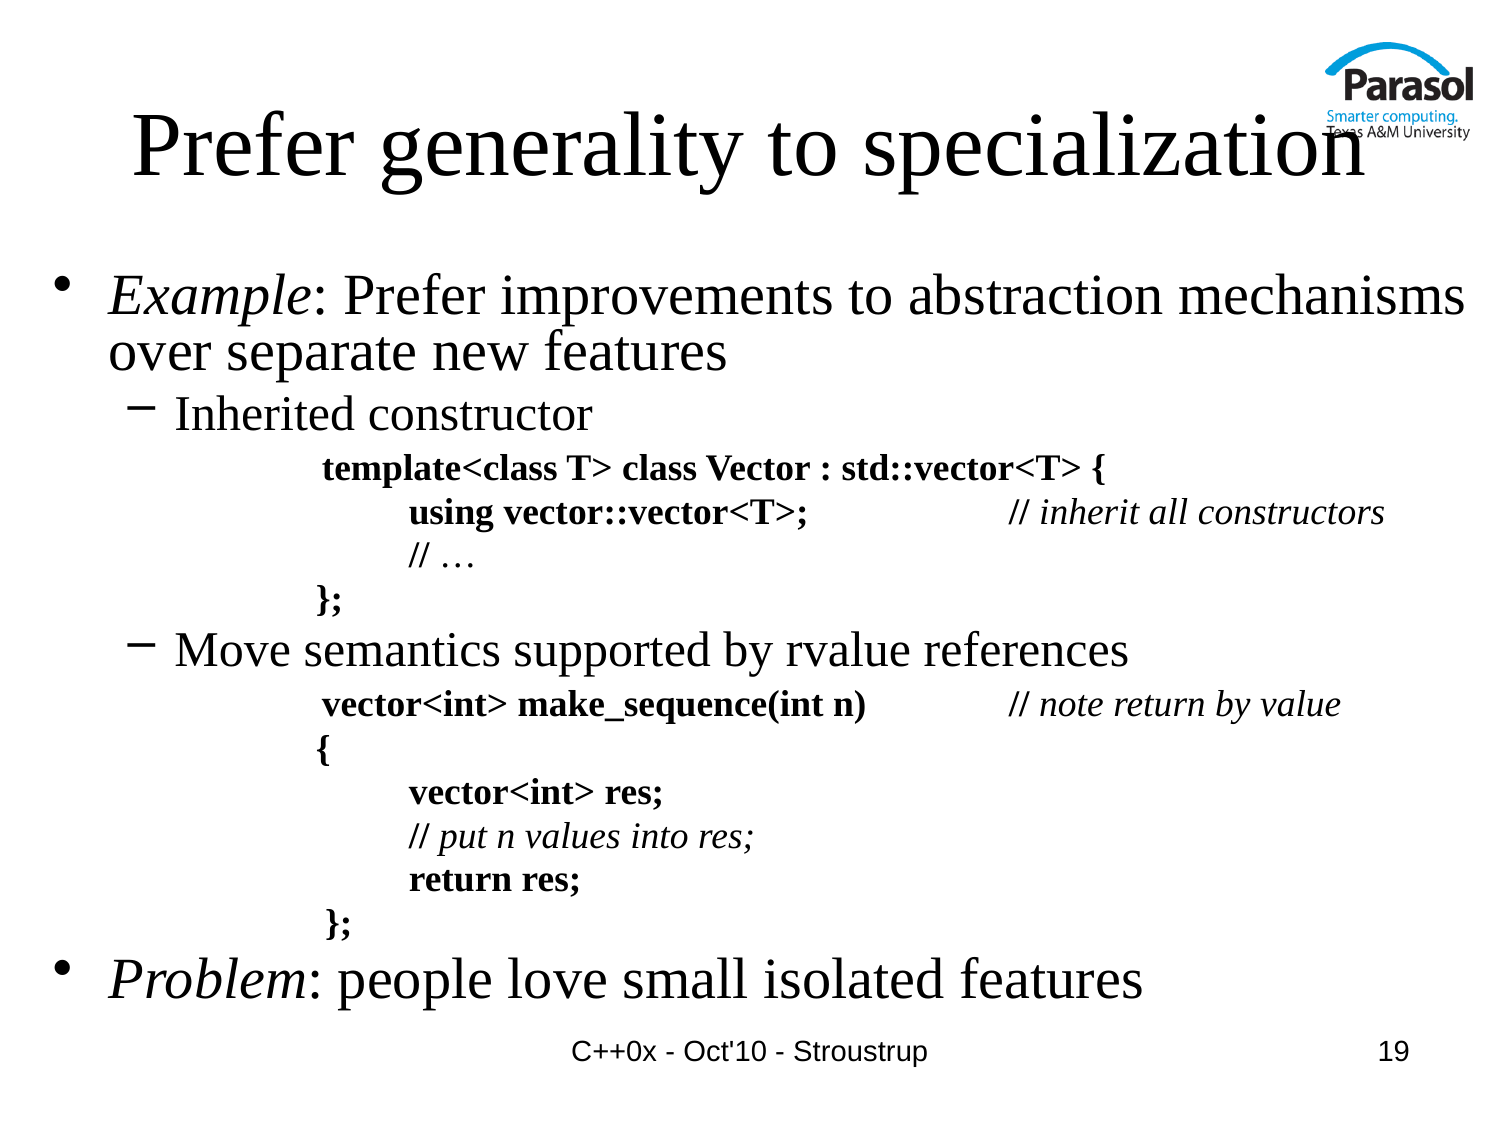

# Prefer generality to specialization
Example: Prefer improvements to abstraction mechanisms over separate new features
Inherited constructor
		      template<class T> class Vector : std::vector<T> {
			using vector::vector<T>;		// inherit all constructors
			// …
		      };
Move semantics supported by rvalue references
		      vector<int> make_sequence(int n)	// note return by value
		      {
			vector<int> res;
			// put n values into res;
			return res;
		       };
Problem: people love small isolated features
C++0x - Oct'10 - Stroustrup
19